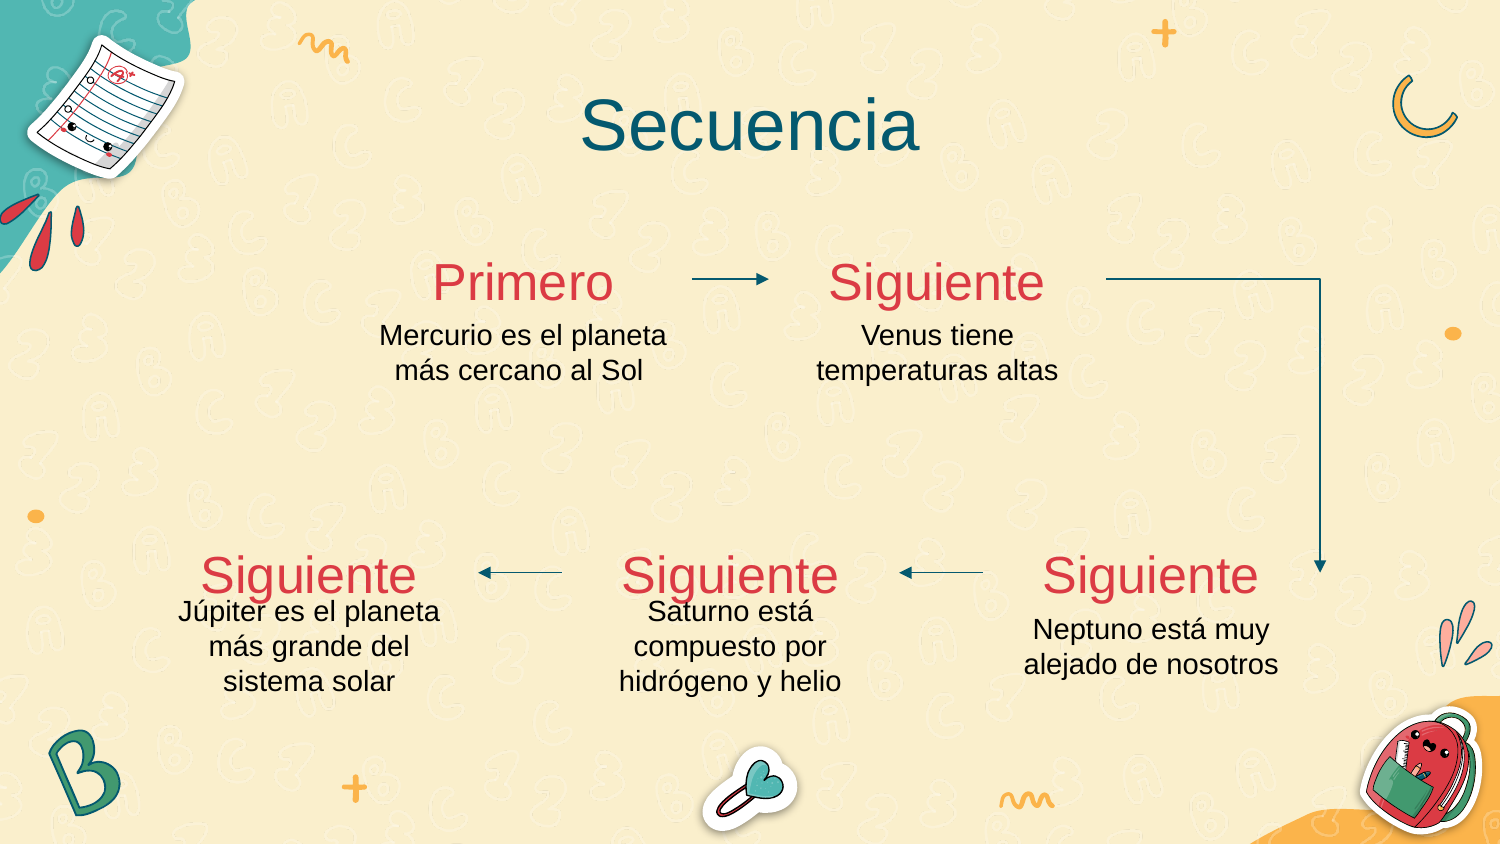

# Secuencia
Primero
Siguiente
Mercurio es el planeta más cercano al Sol
Venus tiene temperaturas altas
Siguiente
Siguiente
Siguiente
Júpiter es el planeta más grande del sistema solar
Saturno está compuesto por hidrógeno y helio
Neptuno está muy alejado de nosotros